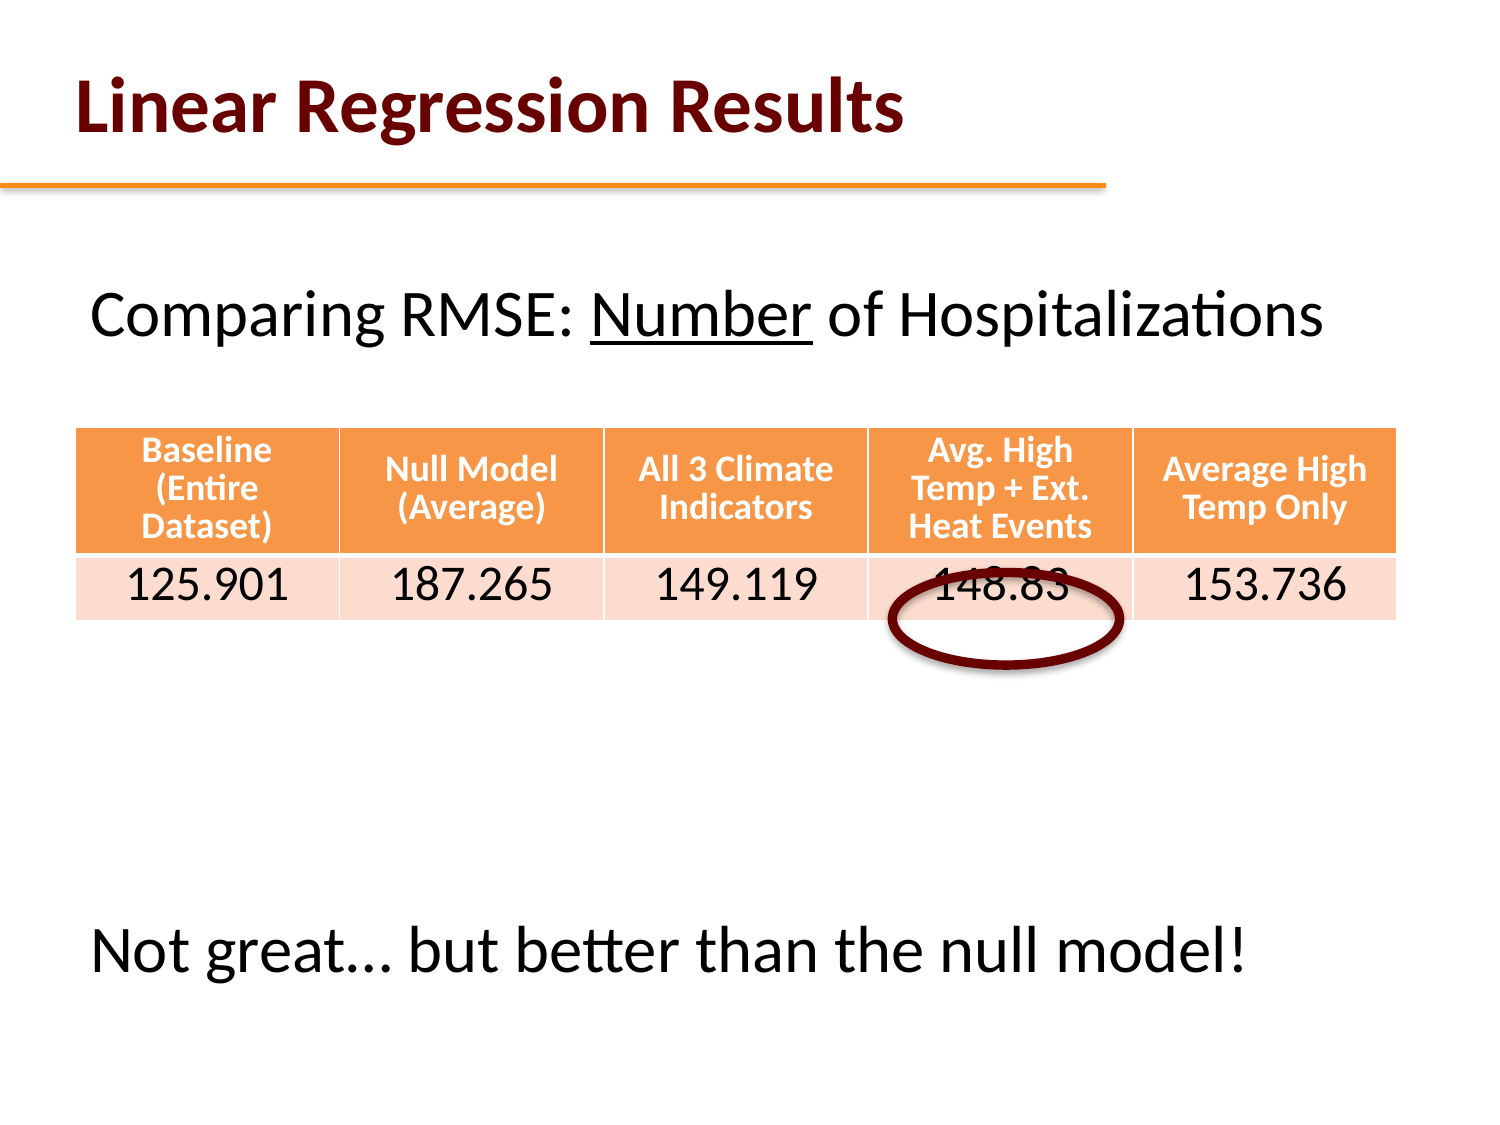

Linear Regression Results
Comparing RMSE: Number of Hospitalizations
| Baseline (Entire Dataset) | Null Model (Average) | All 3 Climate Indicators | Avg. High Temp + Ext. Heat Events | Average High Temp Only |
| --- | --- | --- | --- | --- |
| 125.901 | 187.265 | 149.119 | 148.83 | 153.736 |

Not great… but better than the null model!